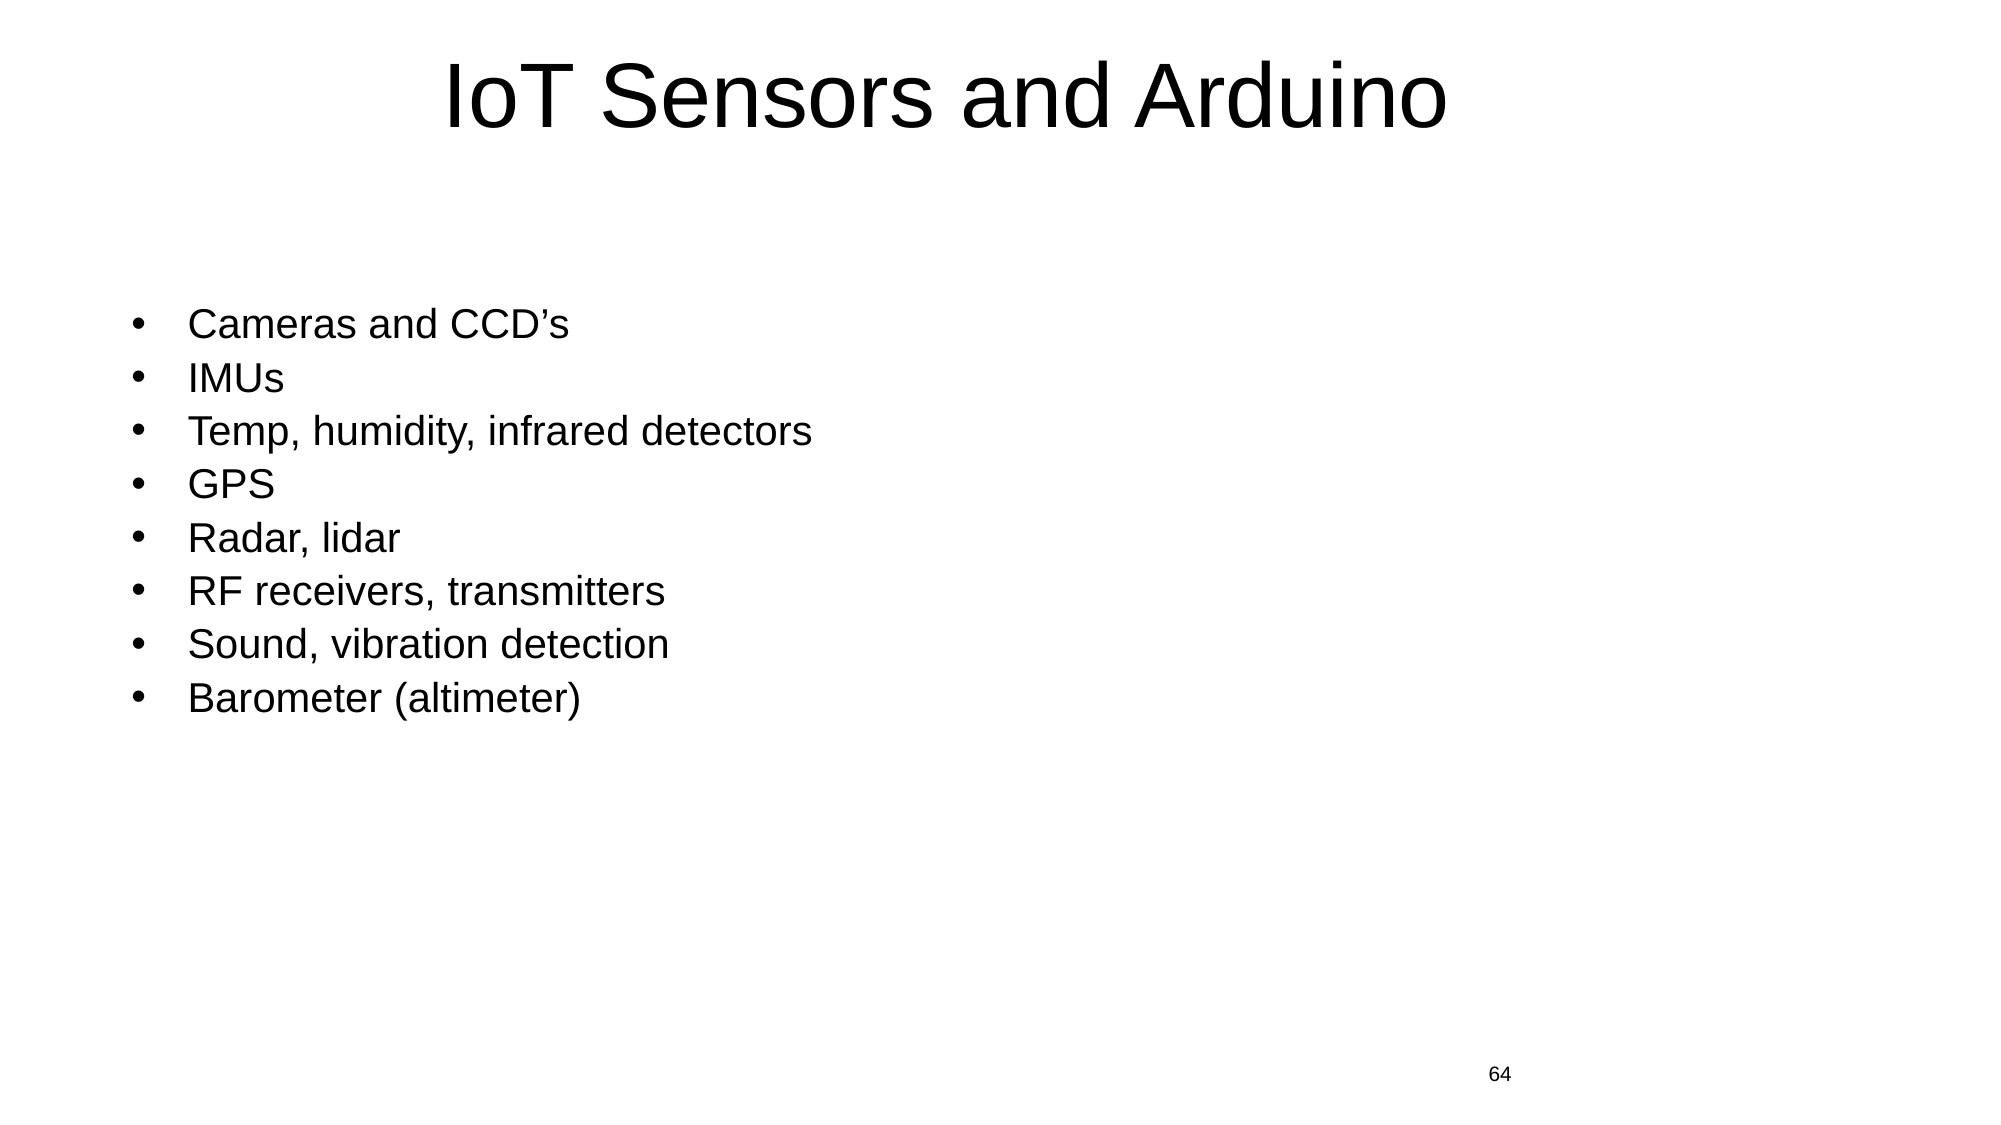

# IoT Sensors and Arduino
Cameras and CCD’s
IMUs
Temp, humidity, infrared detectors
GPS
Radar, lidar
RF receivers, transmitters
Sound, vibration detection
Barometer (altimeter)

64